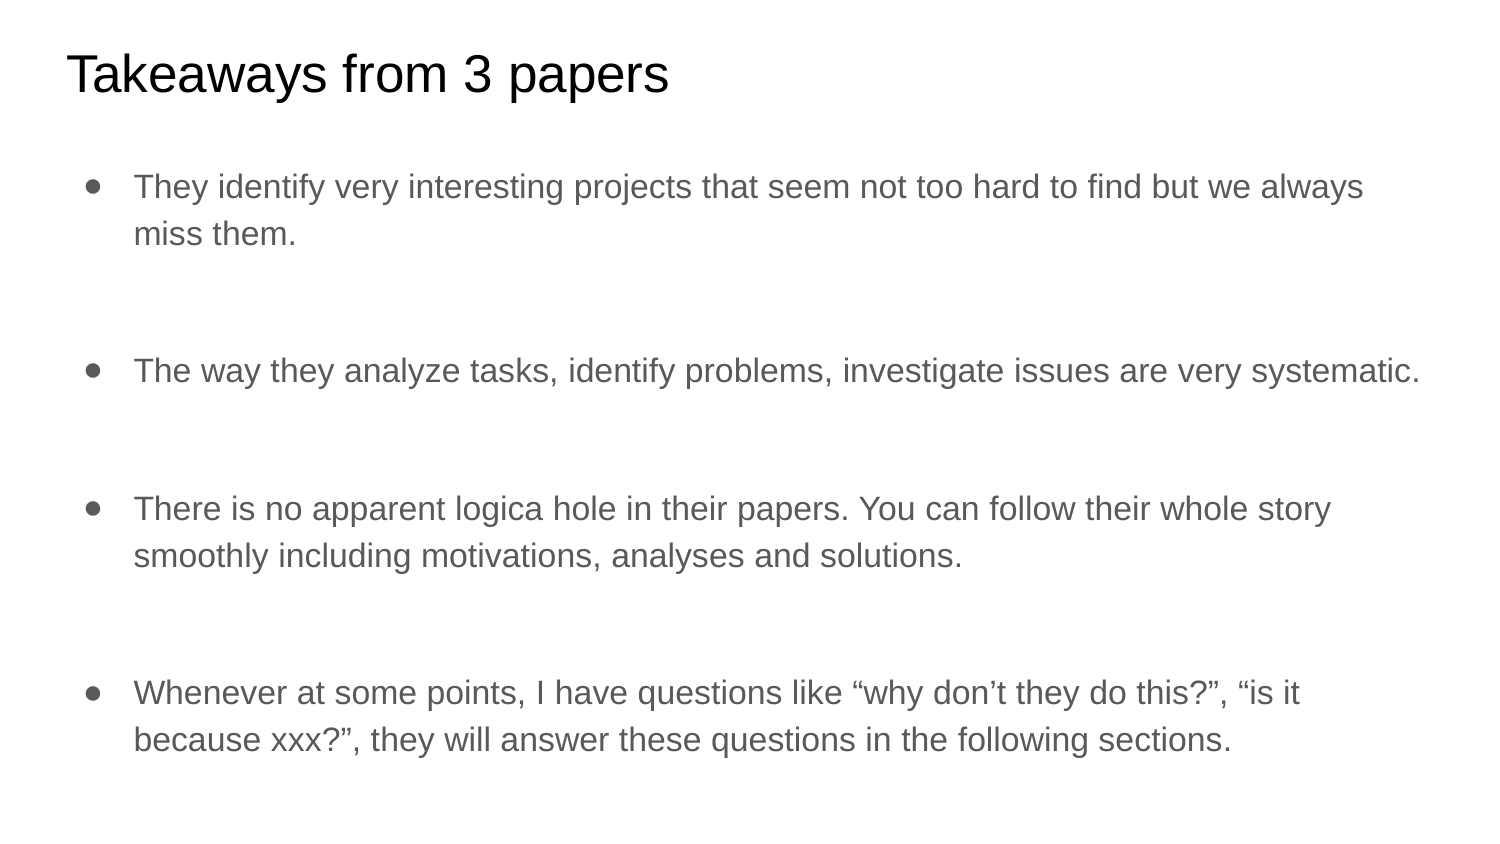

# Takeaways from 3 papers
They identify very interesting projects that seem not too hard to find but we always miss them.

The way they analyze tasks, identify problems, investigate issues are very systematic.

There is no apparent logica hole in their papers. You can follow their whole story smoothly including motivations, analyses and solutions.

Whenever at some points, I have questions like “why don’t they do this?”, “is it because xxx?”, they will answer these questions in the following sections.